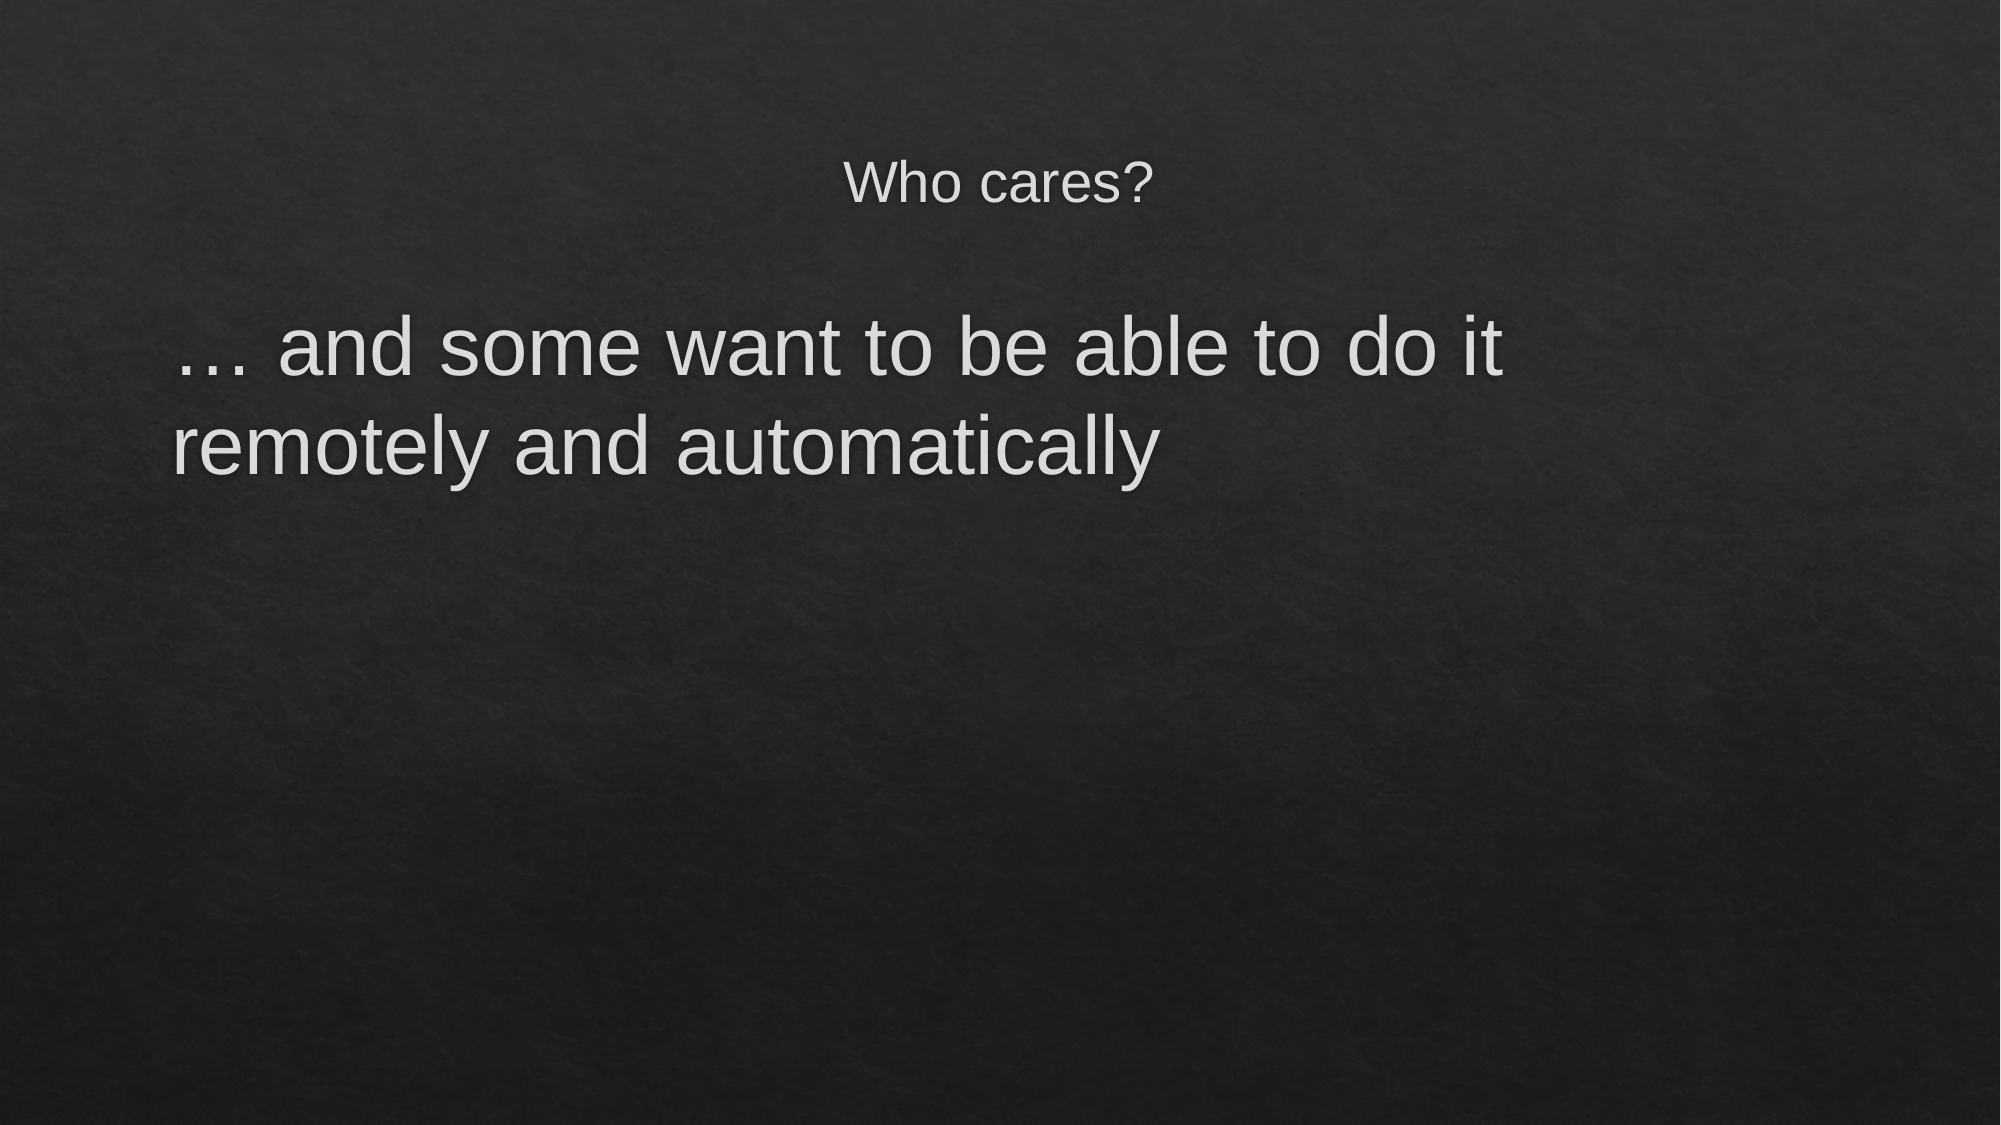

# Who cares?
… and some want to be able to do it remotely and automatically